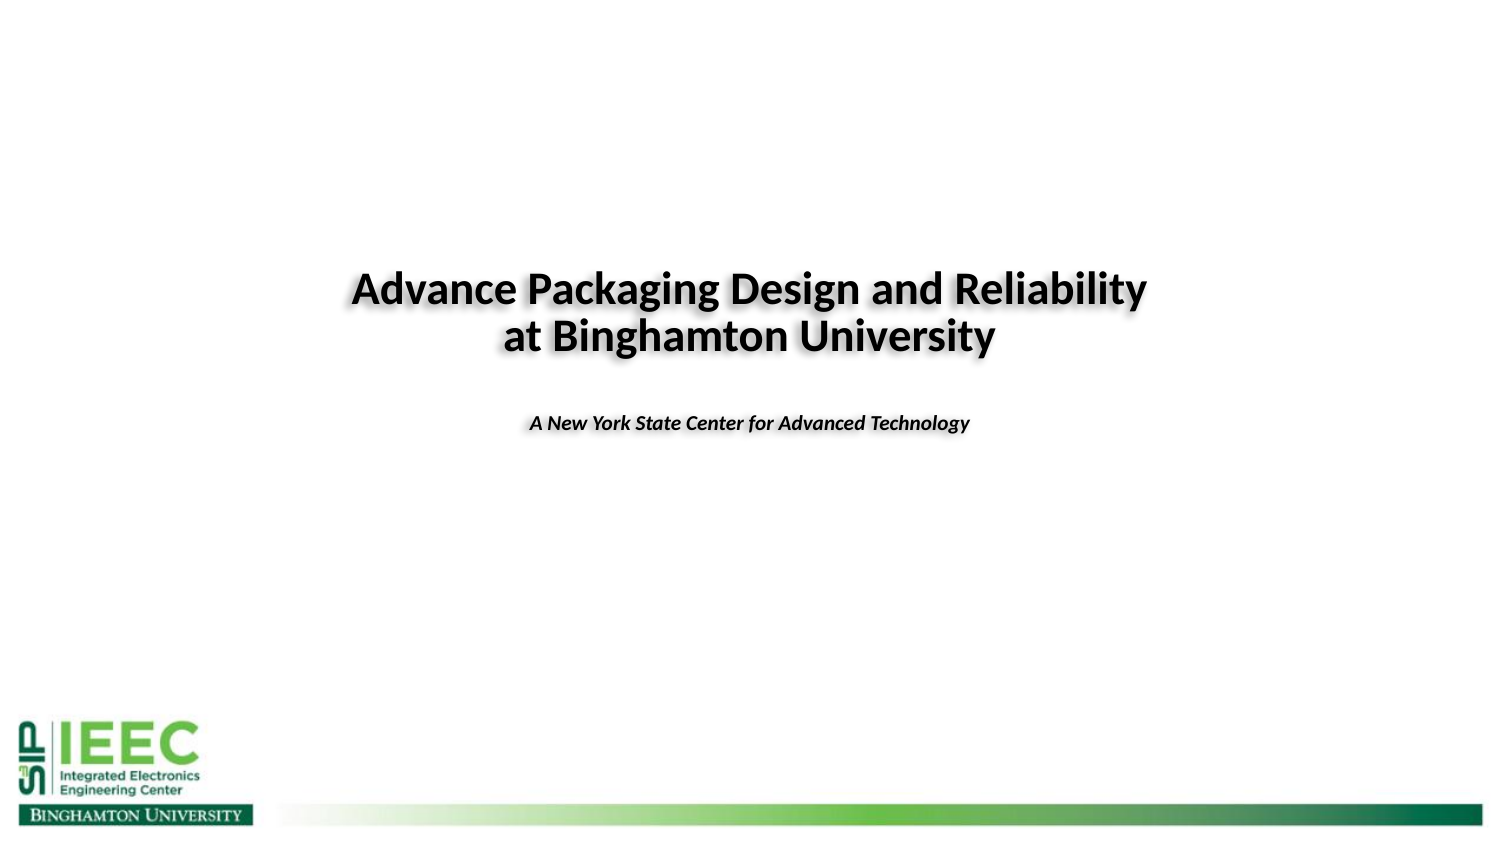

# Advance Packaging Design and Reliability at Binghamton University A New York State Center for Advanced Technology